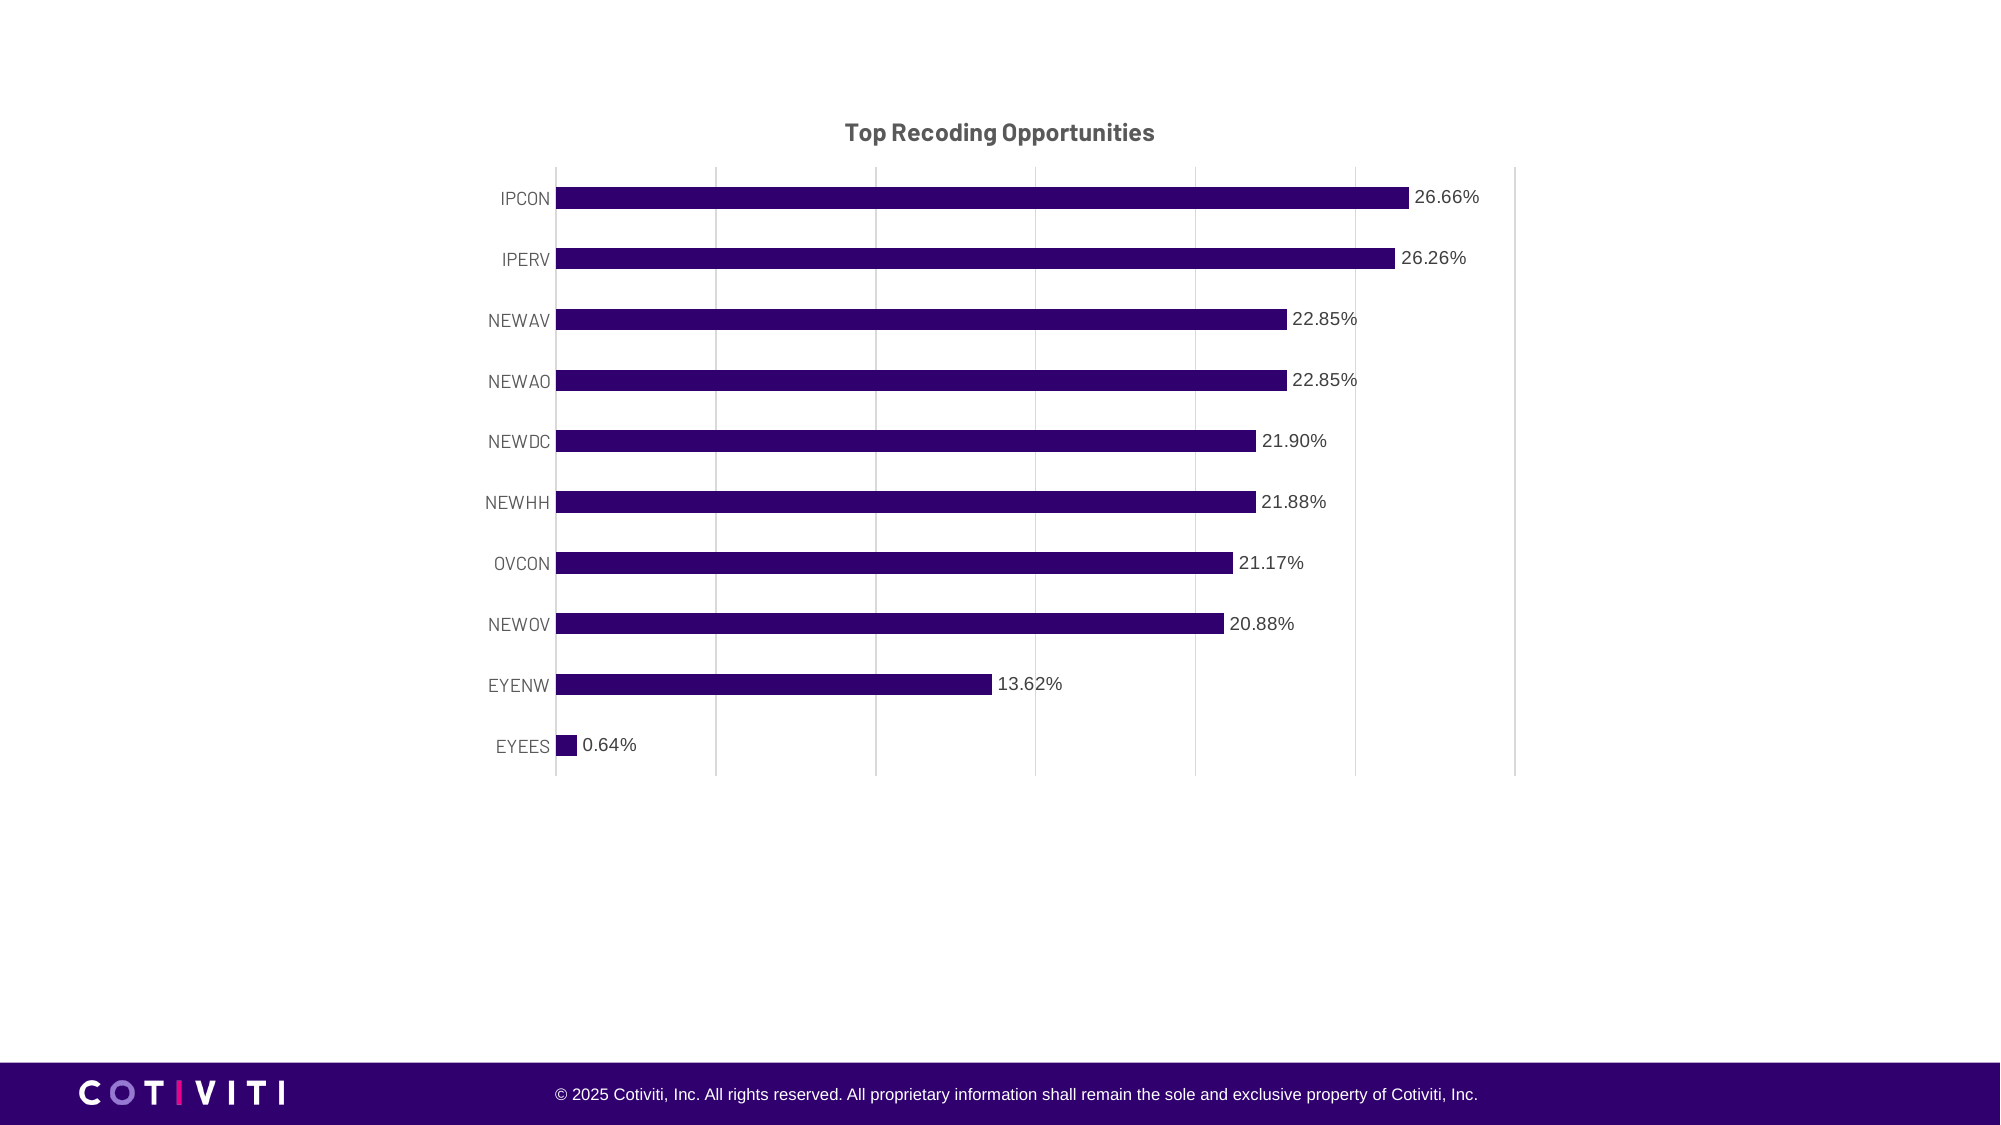

### Chart: Top Recoding Opportunities

| Category | Total |
|---|---|
| EYEES | 0.0063676341248900615 |
| EYENW | 0.13620172478440196 |
| NEWOV | 0.20883178389756182 |
| OVCON | 0.21173176462274984 |
| NEWHH | 0.21878460235784536 |
| NEWDC | 0.21898444434063624 |
| NEWAO | 0.22852139005864064 |
| NEWAV | 0.22852139005864064 |
| IPERV | 0.2625521604522816 |
| IPCON | 0.2666388624856938 |